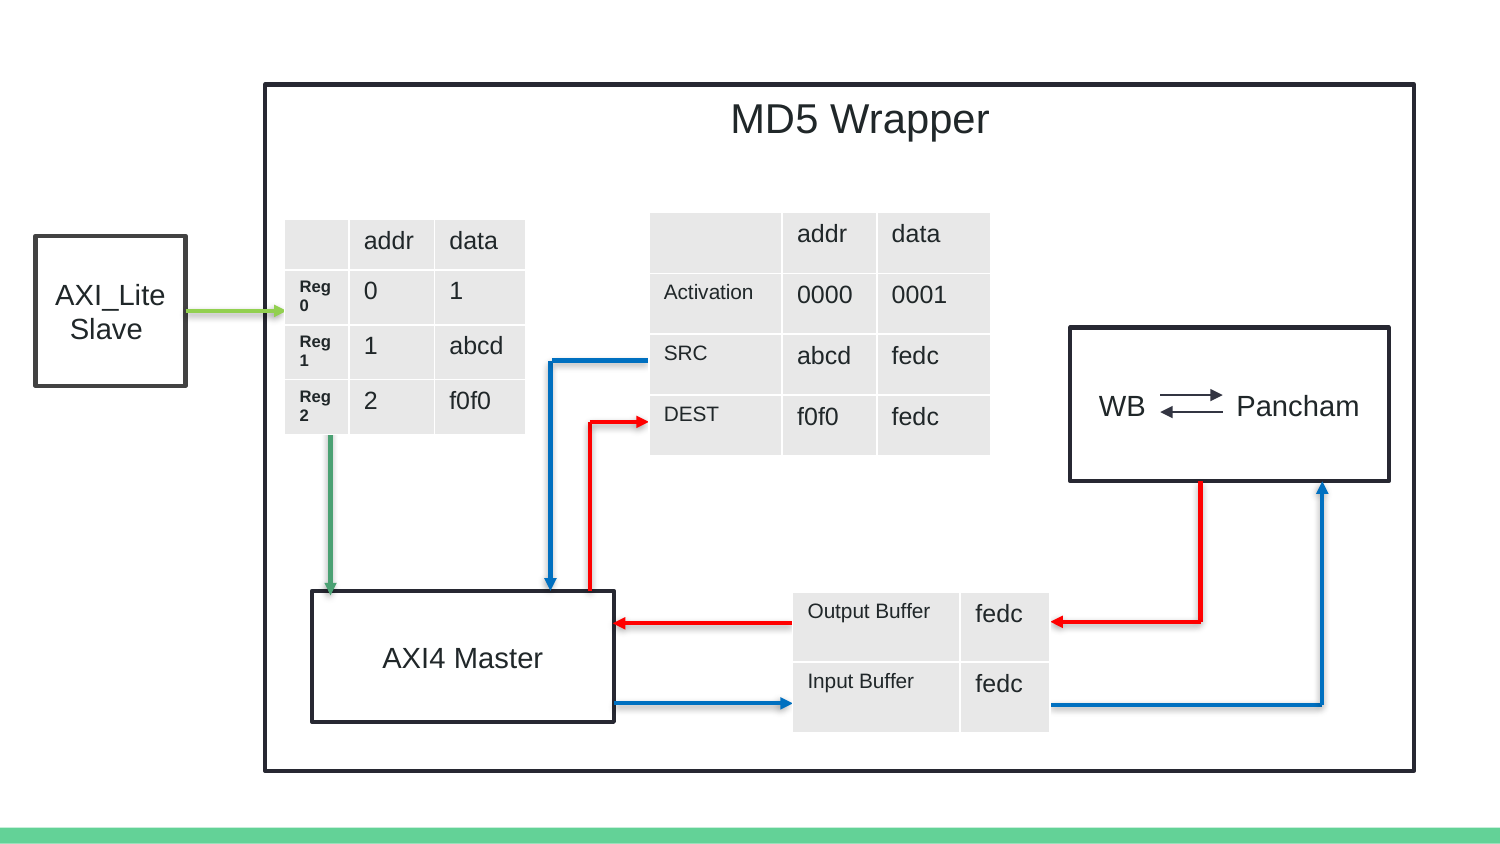

MD5 Wrapper

|  | addr | data |
| --- | --- | --- |
| Activation | 0000 | 0001 |
| SRC | abcd | fedc |
| DEST | f0f0 | fedc |
|  | addr | data |
| --- | --- | --- |
| Reg0 | 0 | 1 |
| Reg1 | 1 | abcd |
| Reg2 | 2 | f0f0 |
AXI_Lite Slave
WB           Pancham
AXI4 Master
| Output Buffer | fedc |
| --- | --- |
| Input Buffer | fedc |